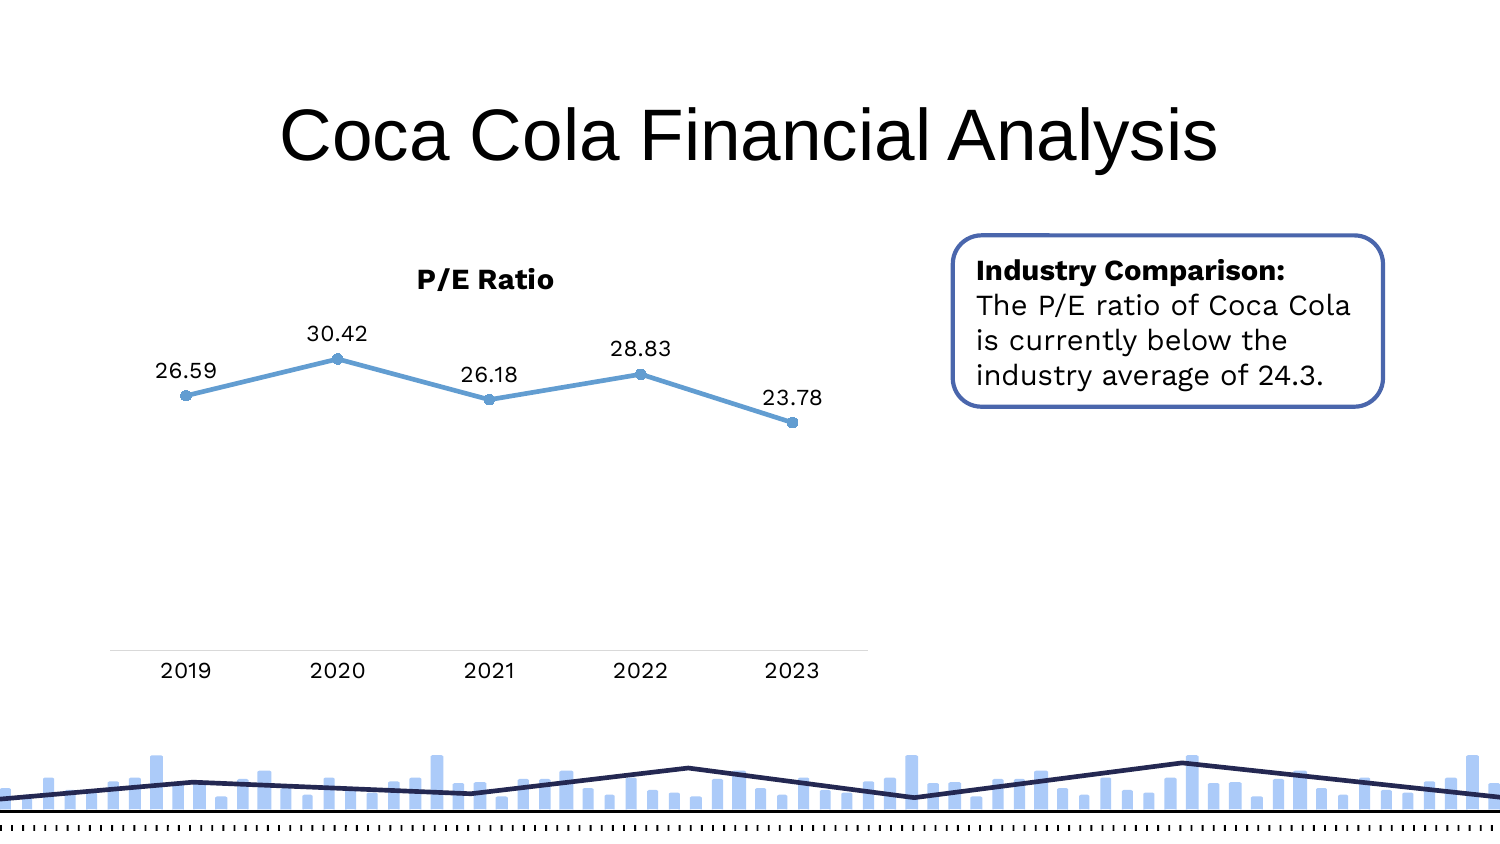

Coca Cola Financial Analysis

### Chart: P/E Ratio

| Category | Total |
|---|---|
| 2019 | 26.59 |
| 2020 | 30.42 |
| 2021 | 26.18 |
| 2022 | 28.83 |
| 2023 | 23.78 |
Industry Comparison:
The P/E ratio of Coca Cola is currently below the industry average of 24.3.